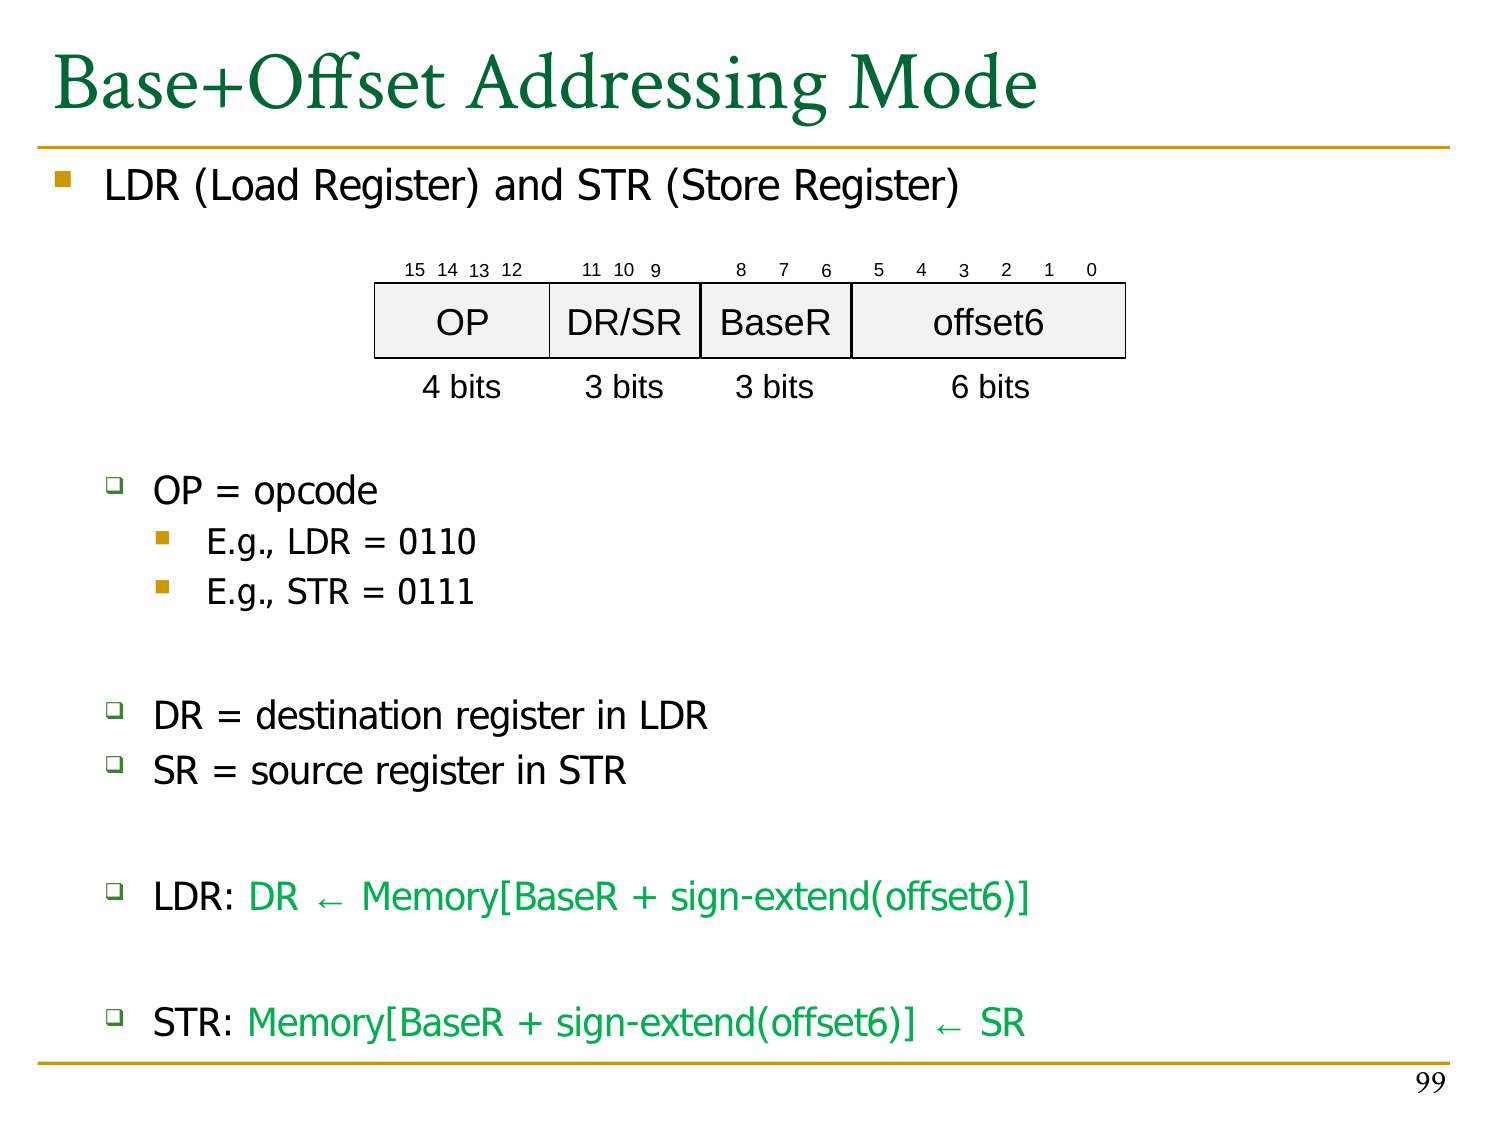

# Base+Offset Addressing Mode
LDR (Load Register) and STR (Store Register)

OP = opcode
E.g., LDR = 0110
E.g., STR = 0111

DR = destination register in LDR
SR = source register in STR

LDR: DR ← Memory[BaseR + sign-extend(offset6)]

STR: Memory[BaseR + sign-extend(offset6)] ← SR
2
1
4
11
10
8
7
15
14
12
5
0
3
9
6
13
OP
DR/SR
offset6
4 bits
3 bits
6 bits
BaseR
3 bits
99